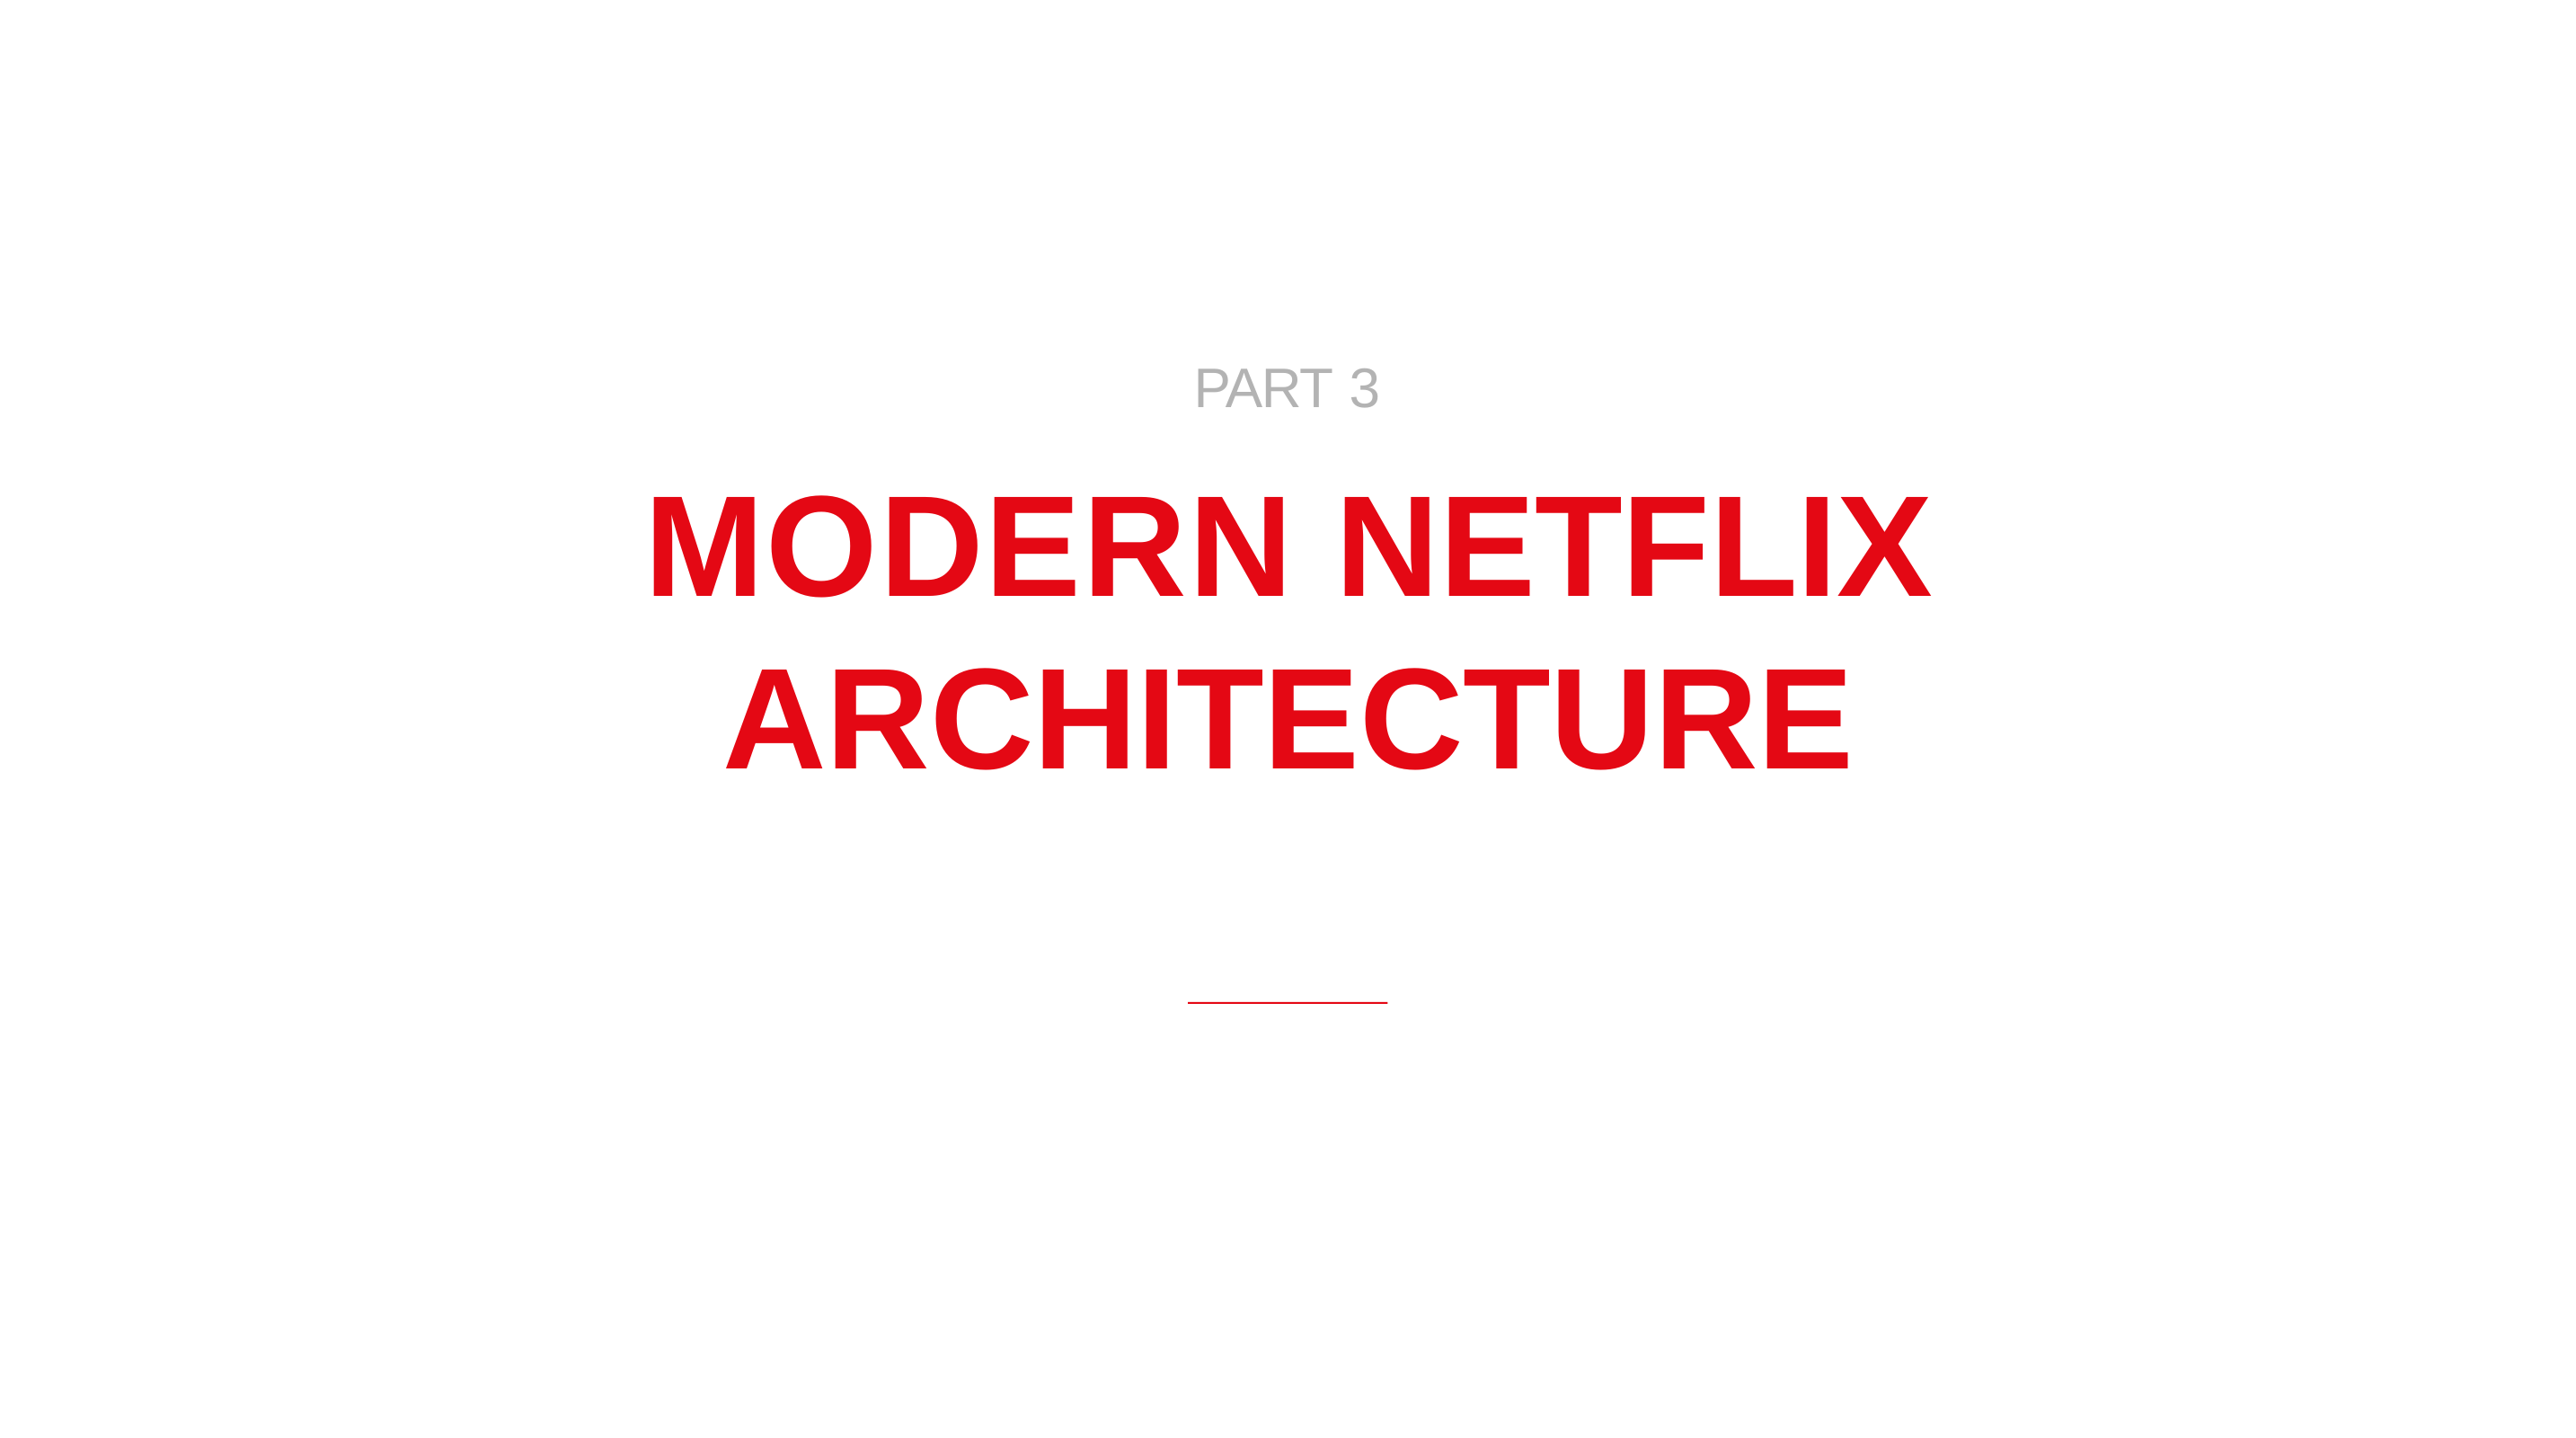

# PART 3
MODERN NETFLIX ARCHITECTURE
From 5-Star Determinism to Probability-Driven Deep Learning